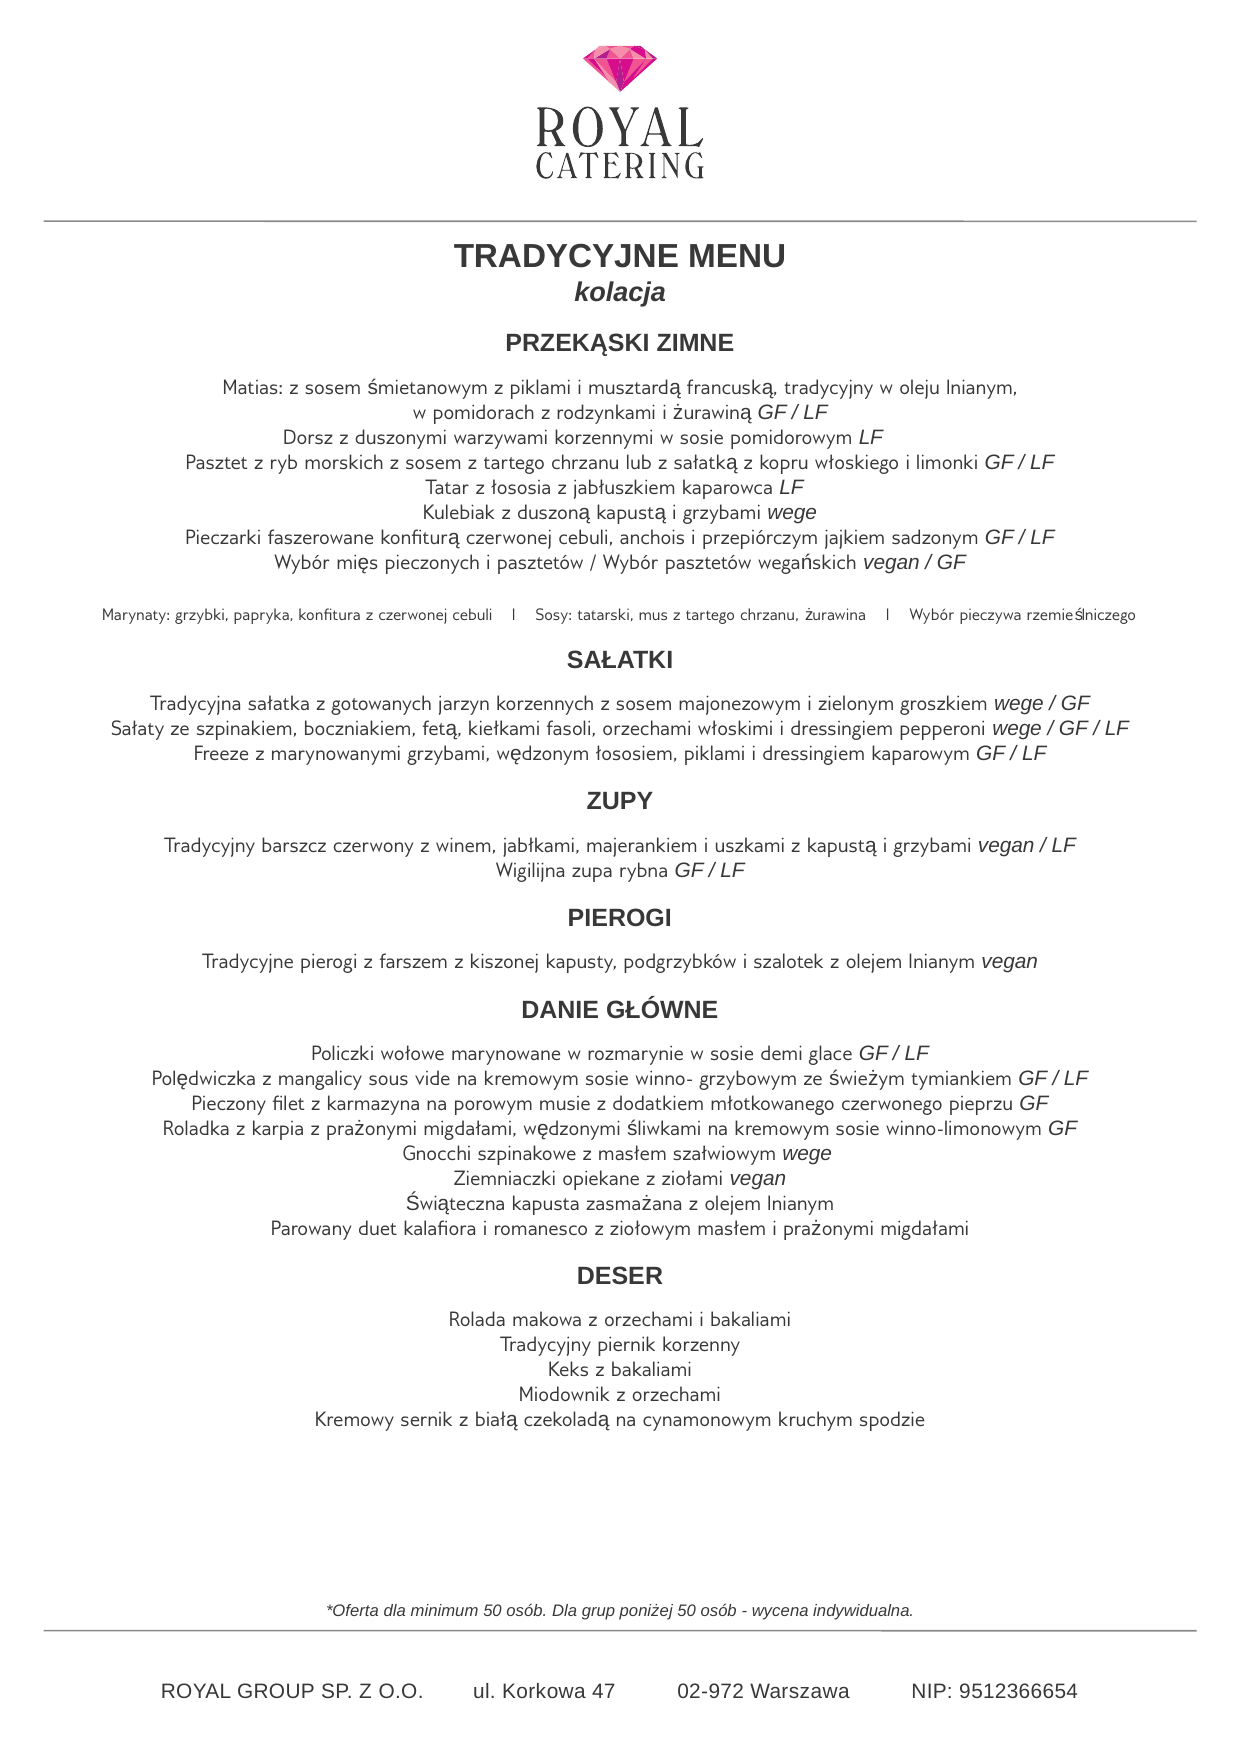

TRADYCYJNE MENU
kolacja

PRZEKĄSKI ZIMNE

Matias: z sosem śmietanowym z piklami i musztardą francuską, tradycyjny w oleju lnianym,
w pomidorach z rodzynkami i żurawiną GF / LF
Dorsz z duszonymi warzywami korzennymi w sosie pomidorowym LF
Pasztet z ryb morskich z sosem z tartego chrzanu lub z sałatką z kopru włoskiego i limonki GF / LF
Tatar z łososia z jabłuszkiem kaparowca LF
Kulebiak z duszoną kapustą i grzybami wege
Pieczarki faszerowane konfiturą czerwonej cebuli, anchois i przepiórczym jajkiem sadzonym GF / LF
Wybór mięs pieczonych i pasztetów / Wybór pasztetów wegańskich vegan / GF

Marynaty: grzybki, papryka, konfitura z czerwonej cebuli    l    Sosy: tatarski, mus z tartego chrzanu, żurawina    l    Wybór pieczywa rzemieślniczego

SAŁATKI

Tradycyjna sałatka z gotowanych jarzyn korzennych z sosem majonezowym i zielonym groszkiem wege / GF
Sałaty ze szpinakiem, boczniakiem, fetą, kiełkami fasoli, orzechami włoskimi i dressingiem pepperoni wege / GF / LF
Freeze z marynowanymi grzybami, wędzonym łososiem, piklami i dressingiem kaparowym GF / LF

ZUPY

Tradycyjny barszcz czerwony z winem, jabłkami, majerankiem i uszkami z kapustą i grzybami vegan / LF
Wigilijna zupa rybna GF / LF

PIEROGI

Tradycyjne pierogi z farszem z kiszonej kapusty, podgrzybków i szalotek z olejem lnianym vegan

DANIE GŁÓWNE

Policzki wołowe marynowane w rozmarynie w sosie demi glace GF / LF
Polędwiczka z mangalicy sous vide na kremowym sosie winno- grzybowym ze świeżym tymiankiem GF / LF
Pieczony filet z karmazyna na porowym musie z dodatkiem młotkowanego czerwonego pieprzu GF
Roladka z karpia z prażonymi migdałami, wędzonymi śliwkami na kremowym sosie winno-limonowym GF
Gnocchi szpinakowe z masłem szałwiowym wege
Ziemniaczki opiekane z ziołami vegan
Świąteczna kapusta zasmażana z olejem lnianym
Parowany duet kalafiora i romanesco z ziołowym masłem i prażonymi migdałami

DESER

Rolada makowa z orzechami i bakaliami
Tradycyjny piernik korzenny
Keks z bakaliami
Miodownik z orzechami
Kremowy sernik z białą czekoladą na cynamonowym kruchym spodzie
*Oferta dla minimum 50 osób. Dla grup poniżej 50 osób - wycena indywidualna.

ROYAL GROUP SP. Z O.O.        ul. Korkowa 47          02-972 Warszawa          NIP: 9512366654